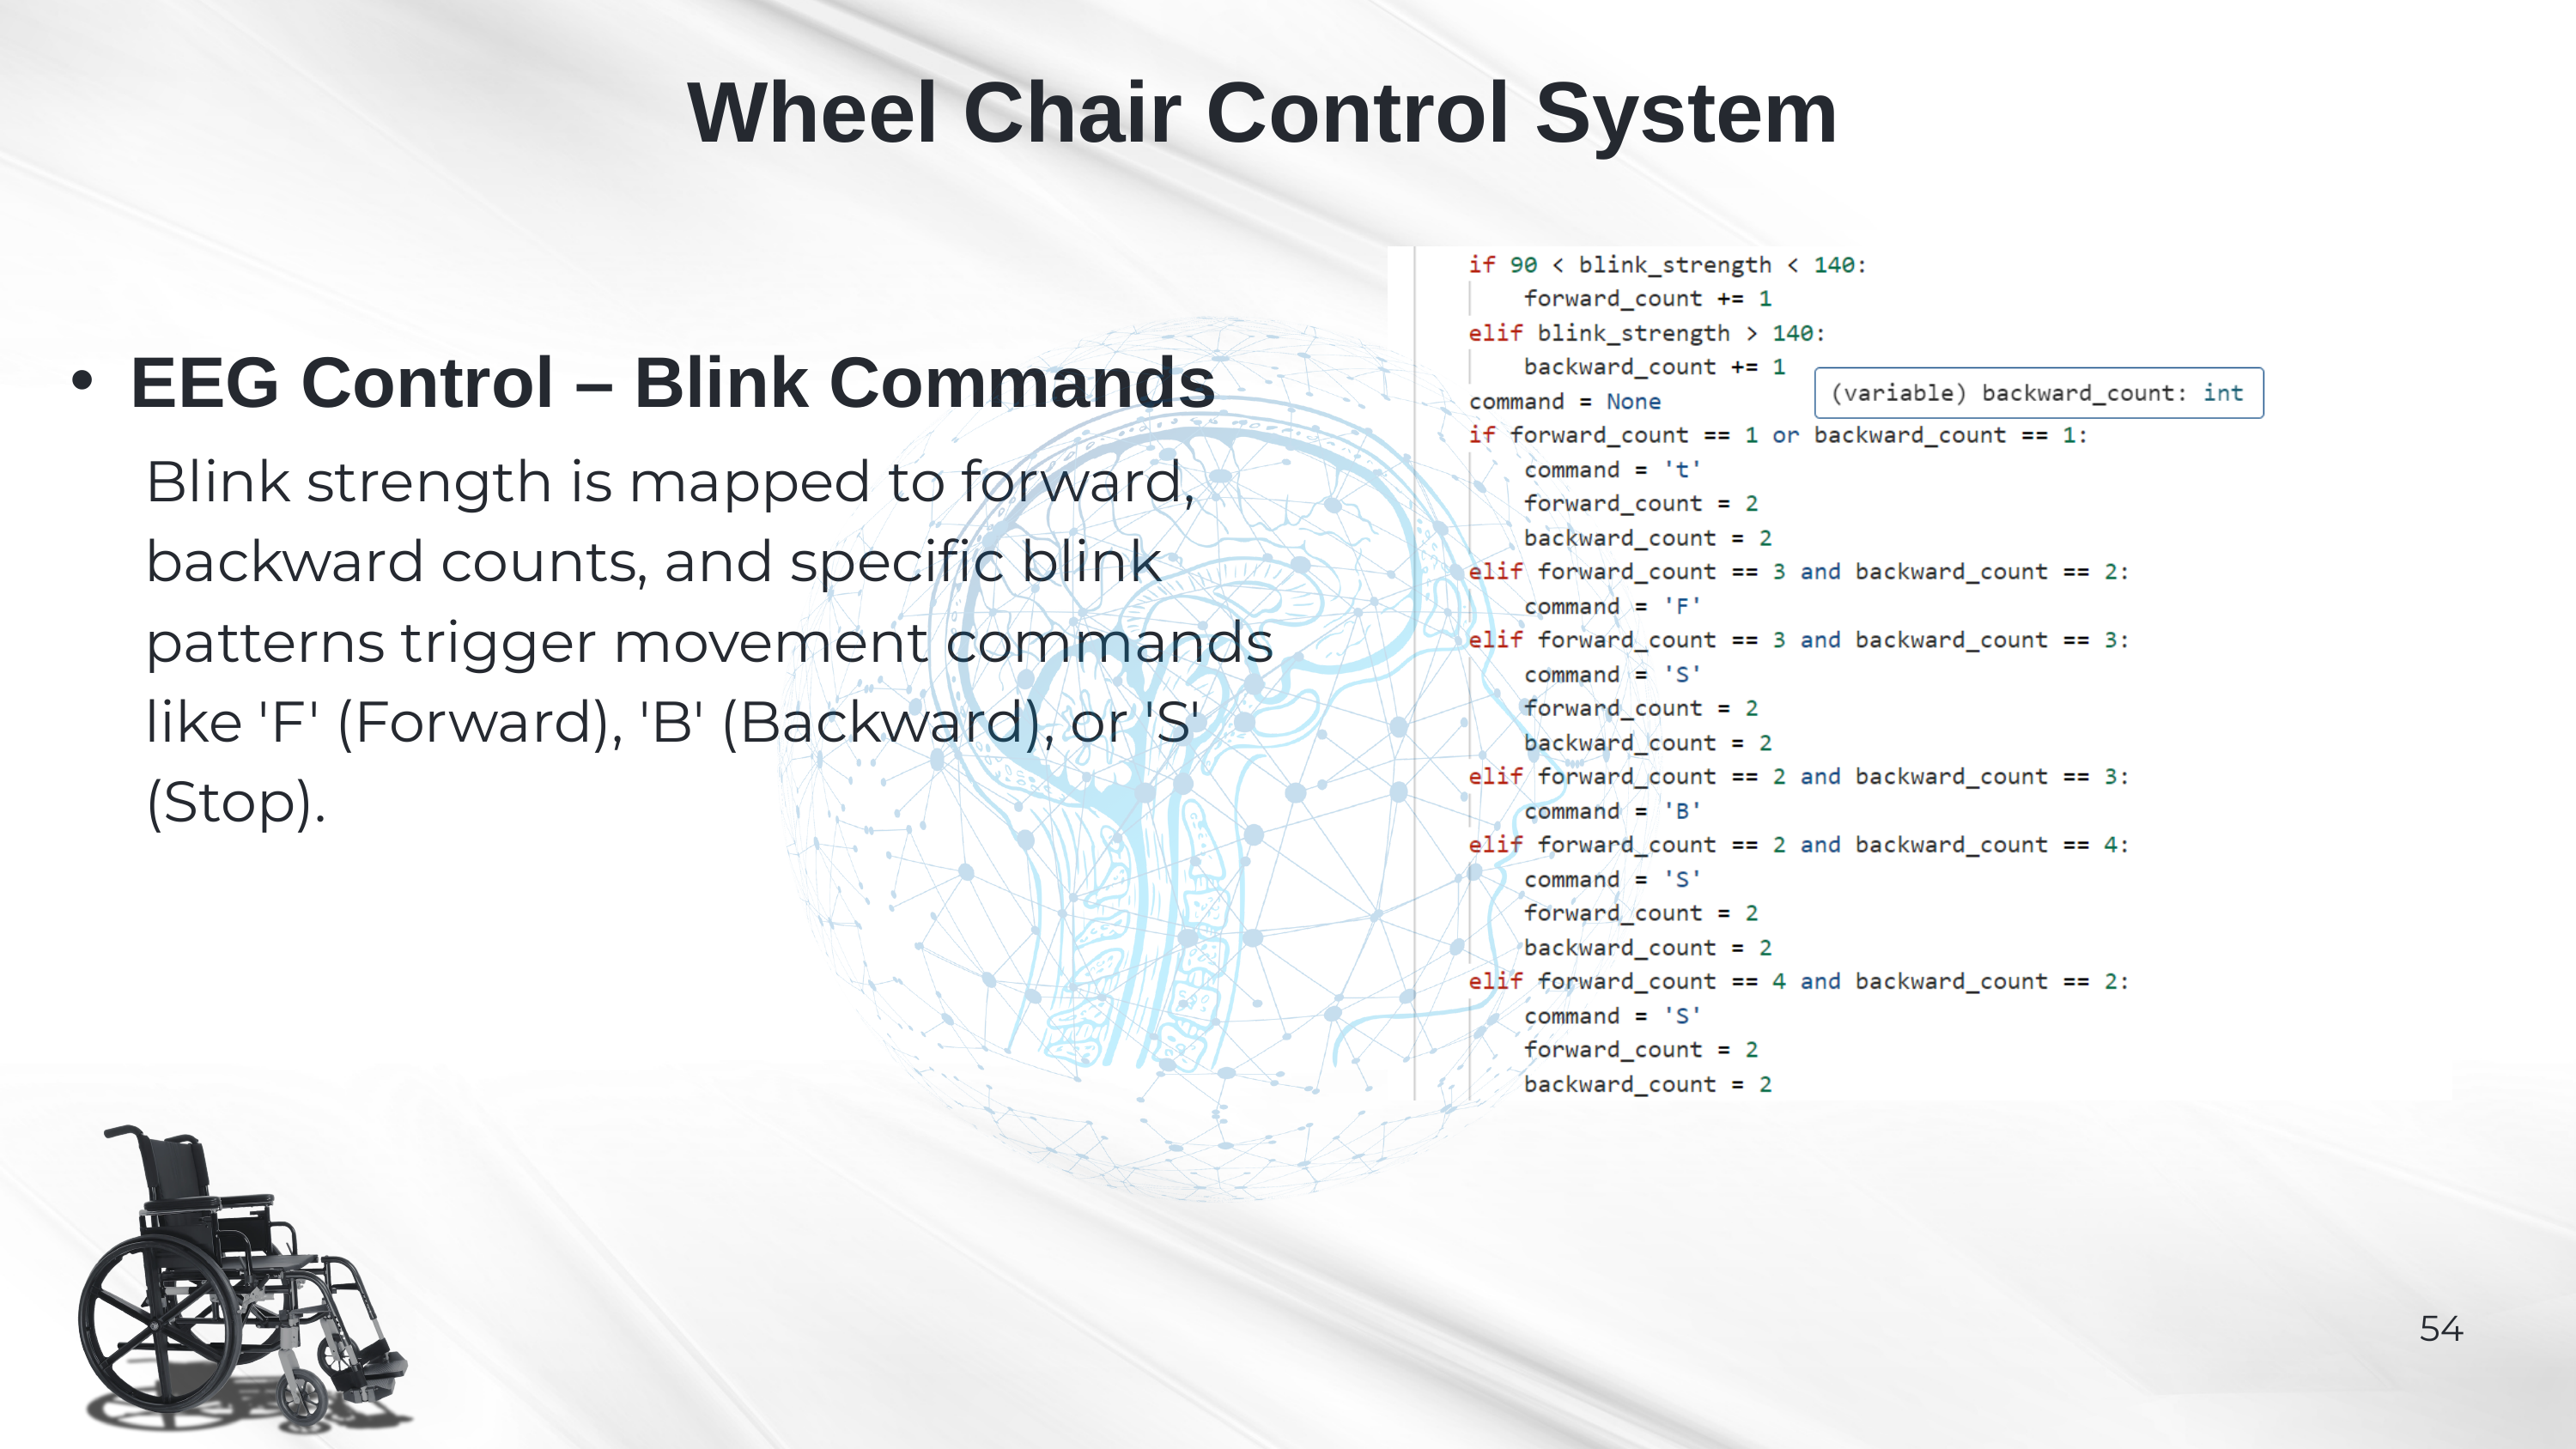

Wheel Chair Control System

EEG Control – Blink Commands
Blink strength is mapped to forward, backward counts, and specific blink patterns trigger movement commands like 'F' (Forward), 'B' (Backward), or 'S' (Stop).

54